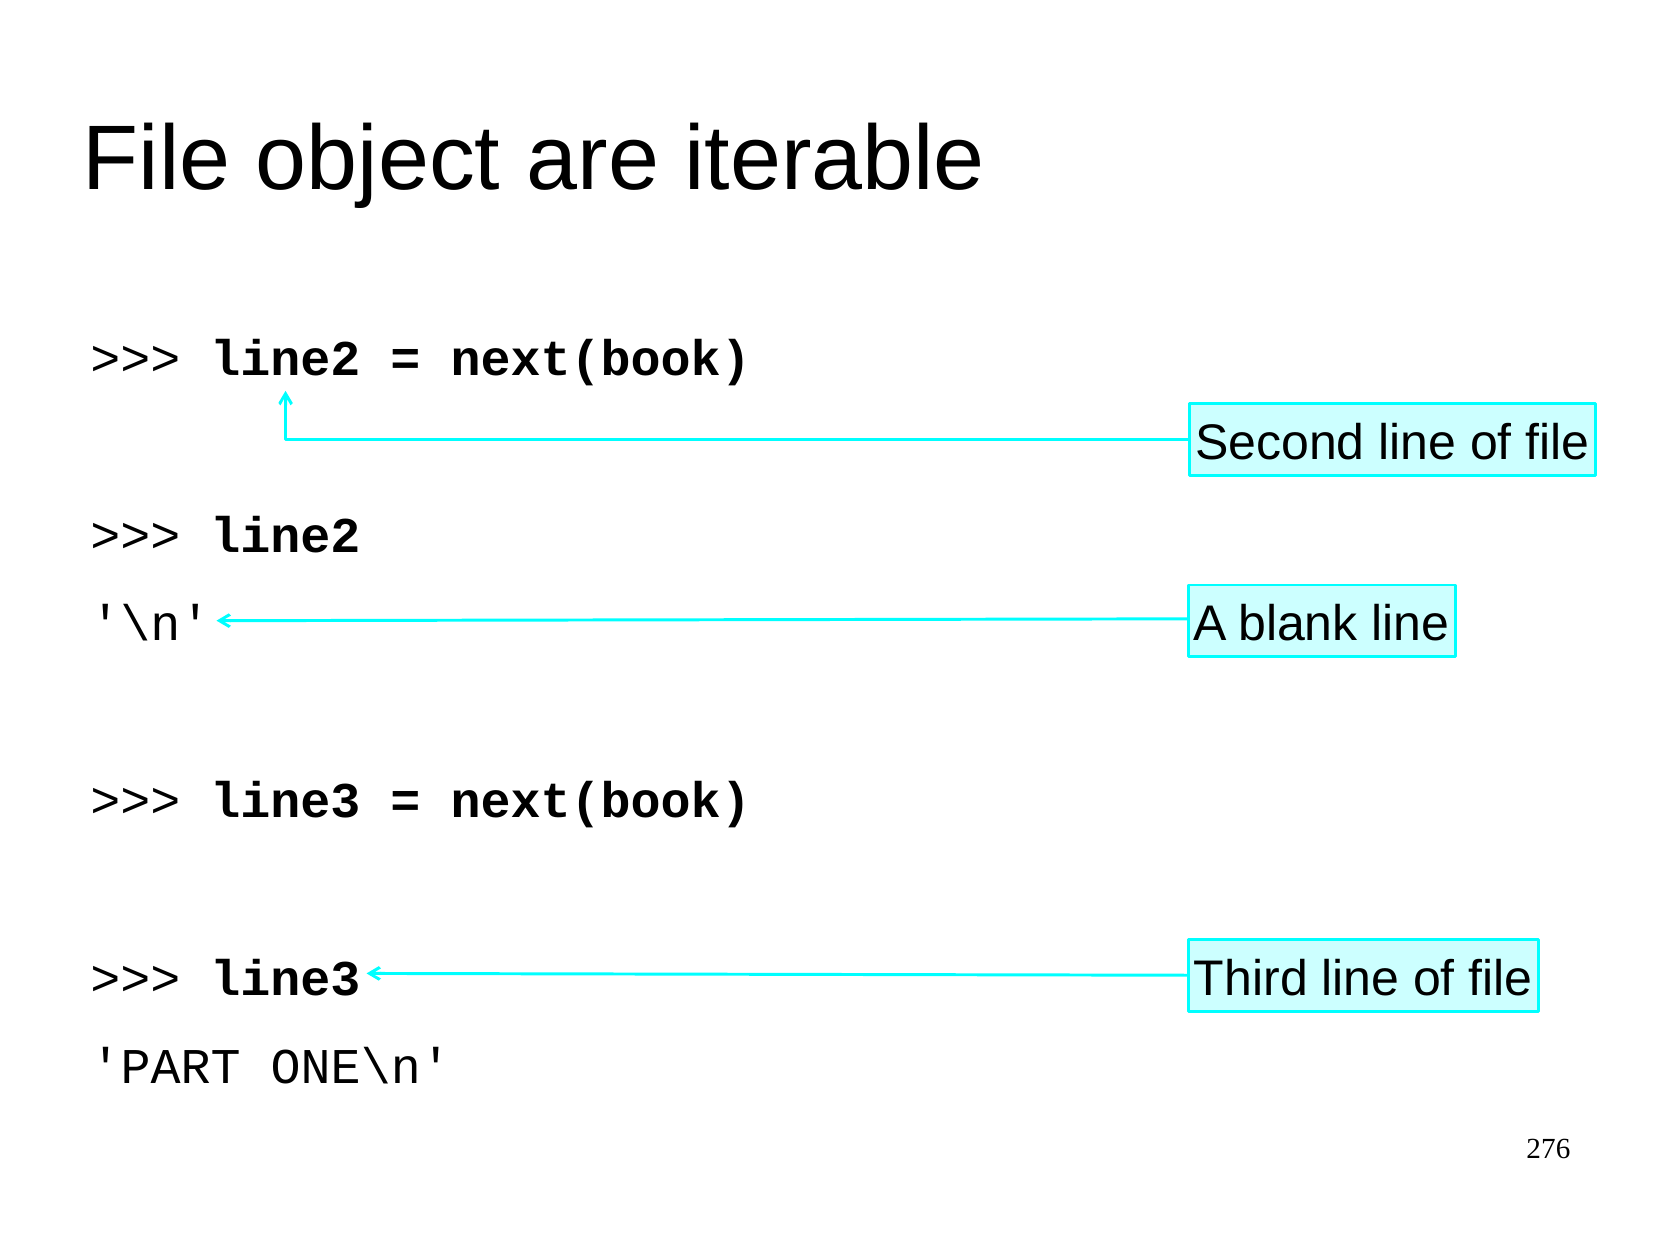

File object are iterable
>>>
line2
=
next(book)
Second line of file
>>>
line2
'\n'
A blank line
>>>
line3
=
next(book)
>>>
line3
Third line of file
'PART ONE\n'
276